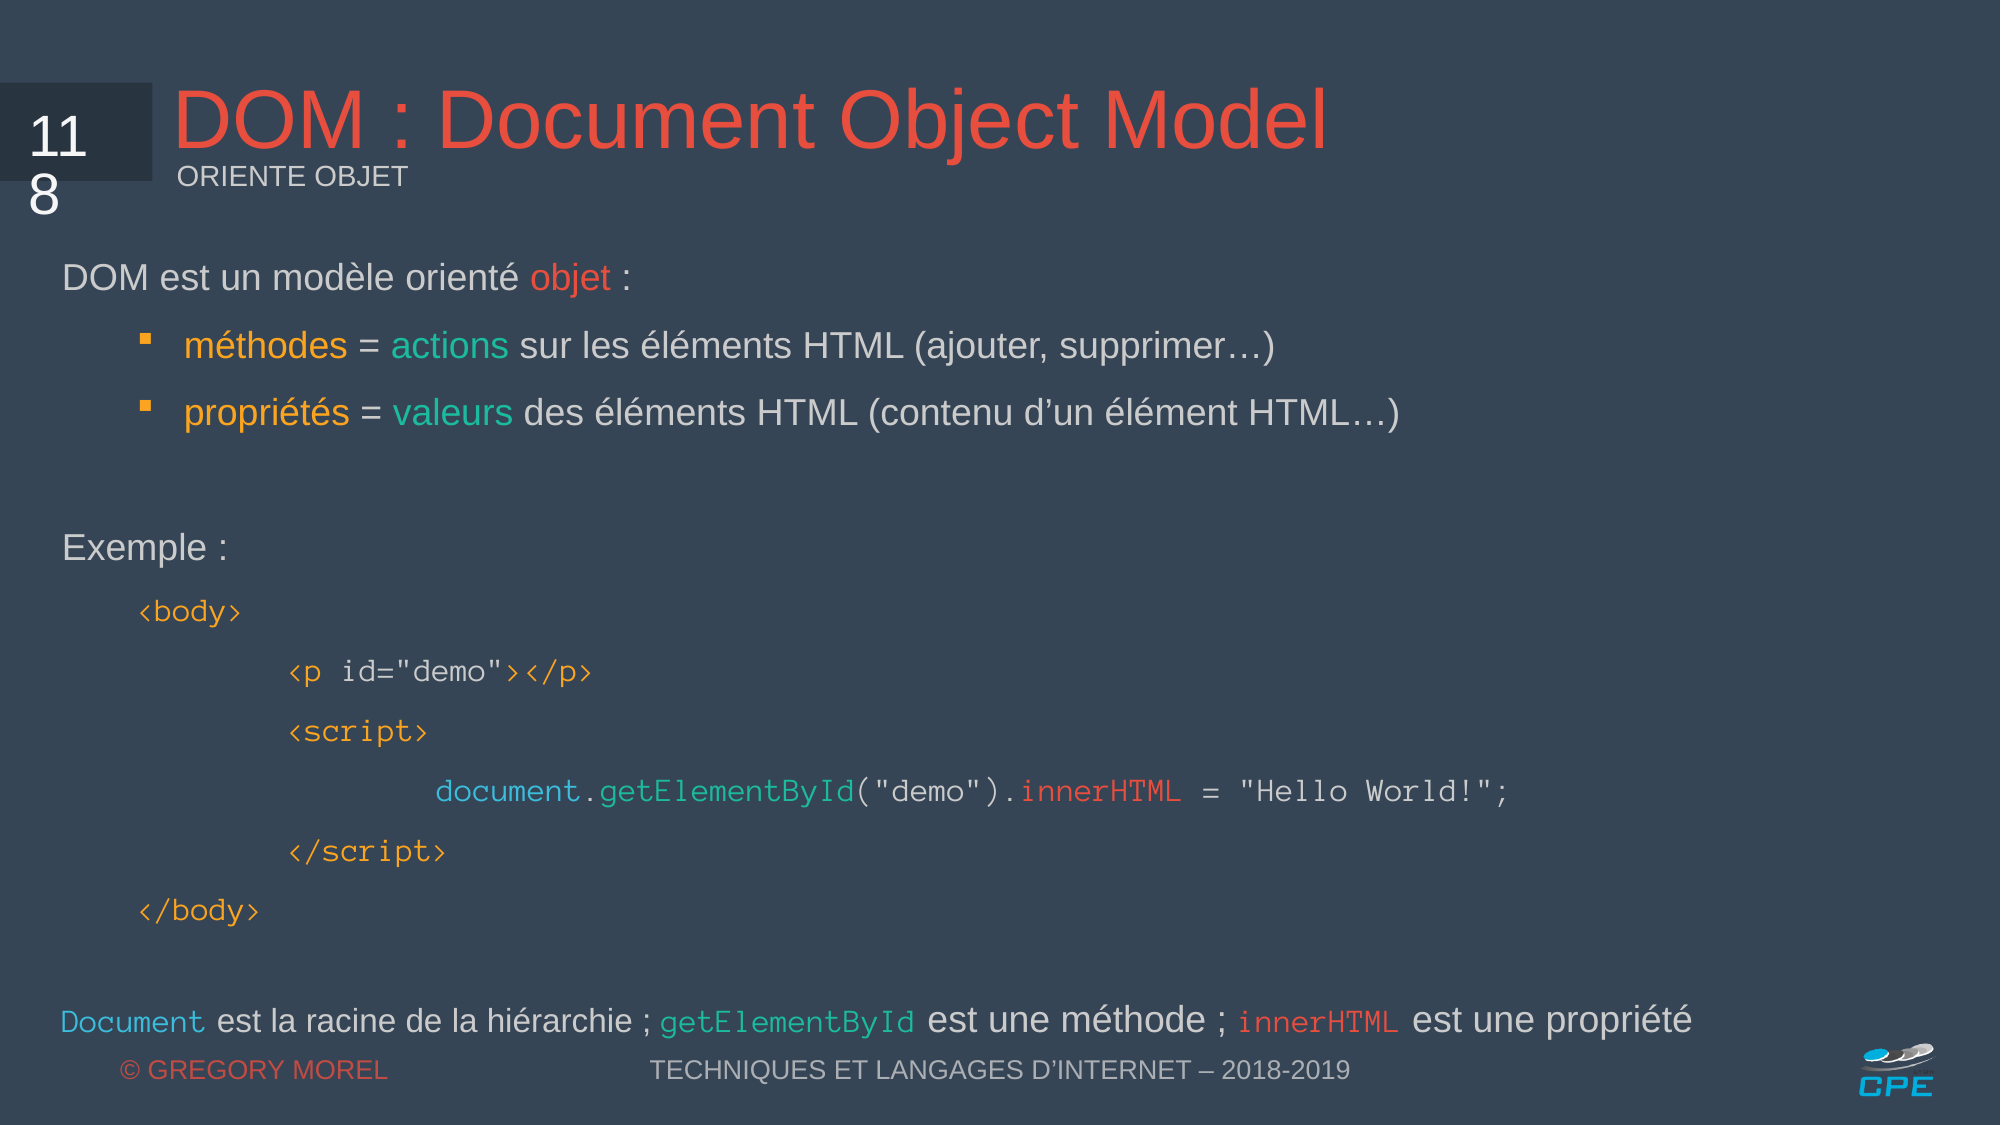

# DOM : Document Object Model
118
ORIENTE OBJET
DOM est un modèle orienté objet :
méthodes = actions sur les éléments HTML (ajouter, supprimer…)
propriétés = valeurs des éléments HTML (contenu d’un élément HTML…)

Exemple :
<body>
	<p id="demo"></p>
	<script>
		document.getElementById("demo").innerHTML = "Hello World!";
	</script>
</body>

Document est la racine de la hiérarchie ; getElementById est une méthode ; innerHTML est une propriété